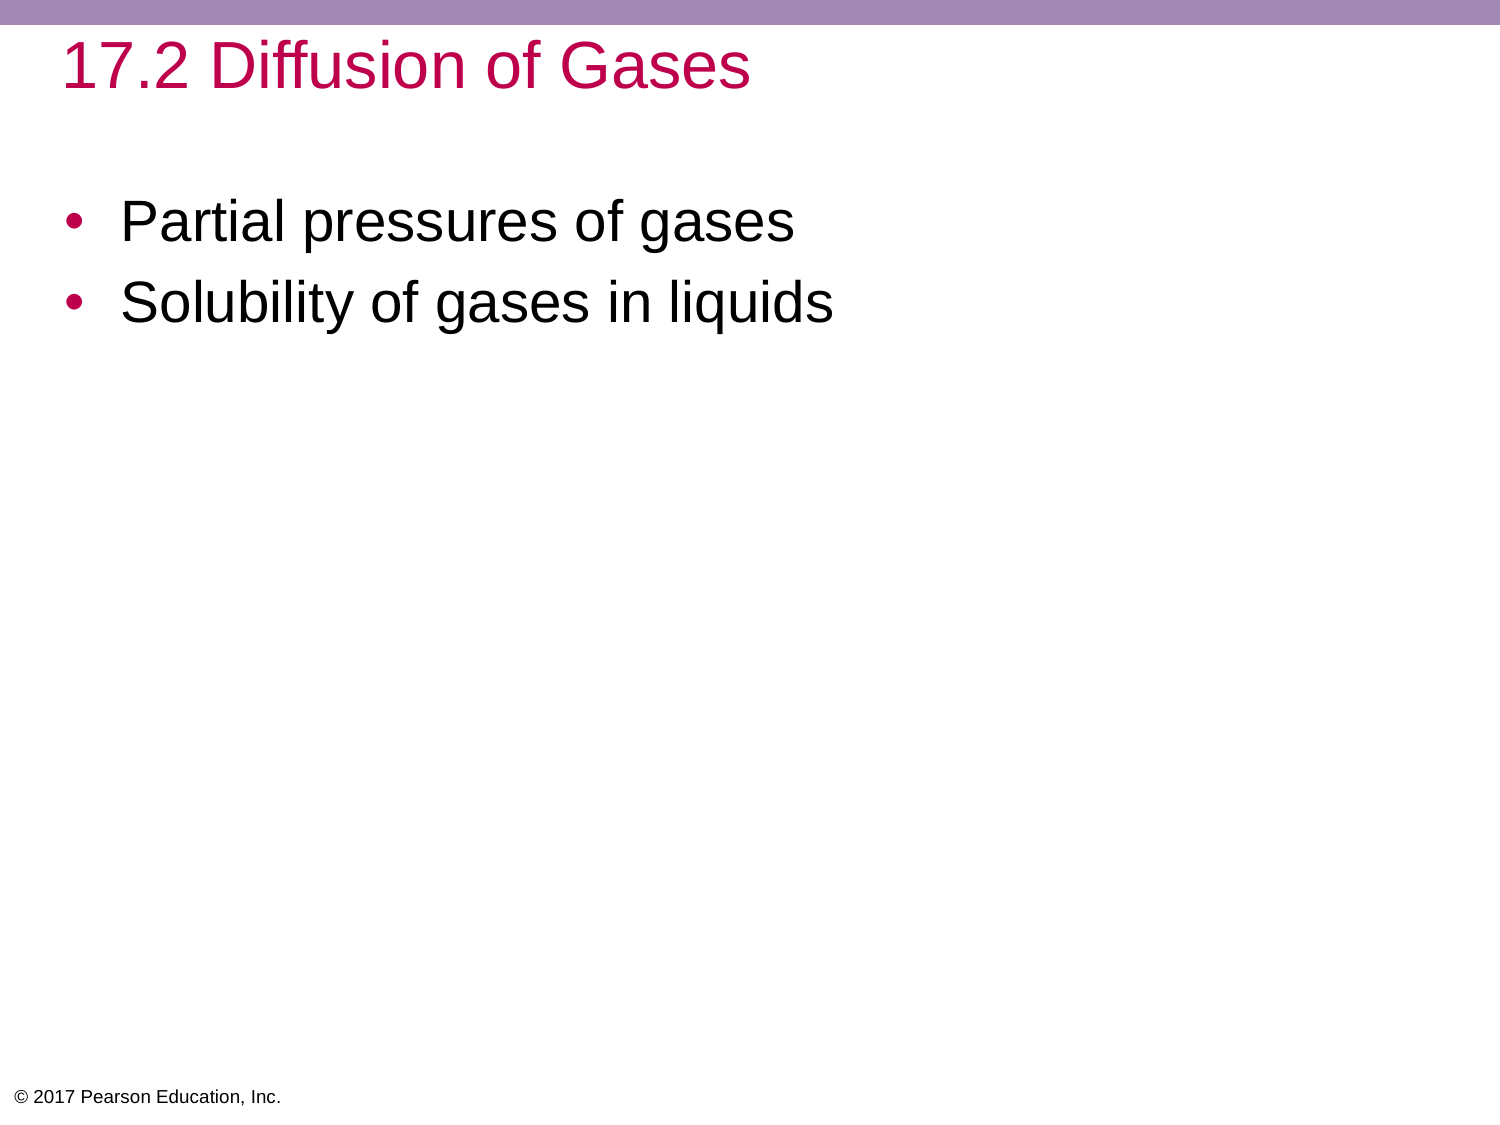

# 17.2 Diffusion of Gases
Partial pressures of gases
Solubility of gases in liquids